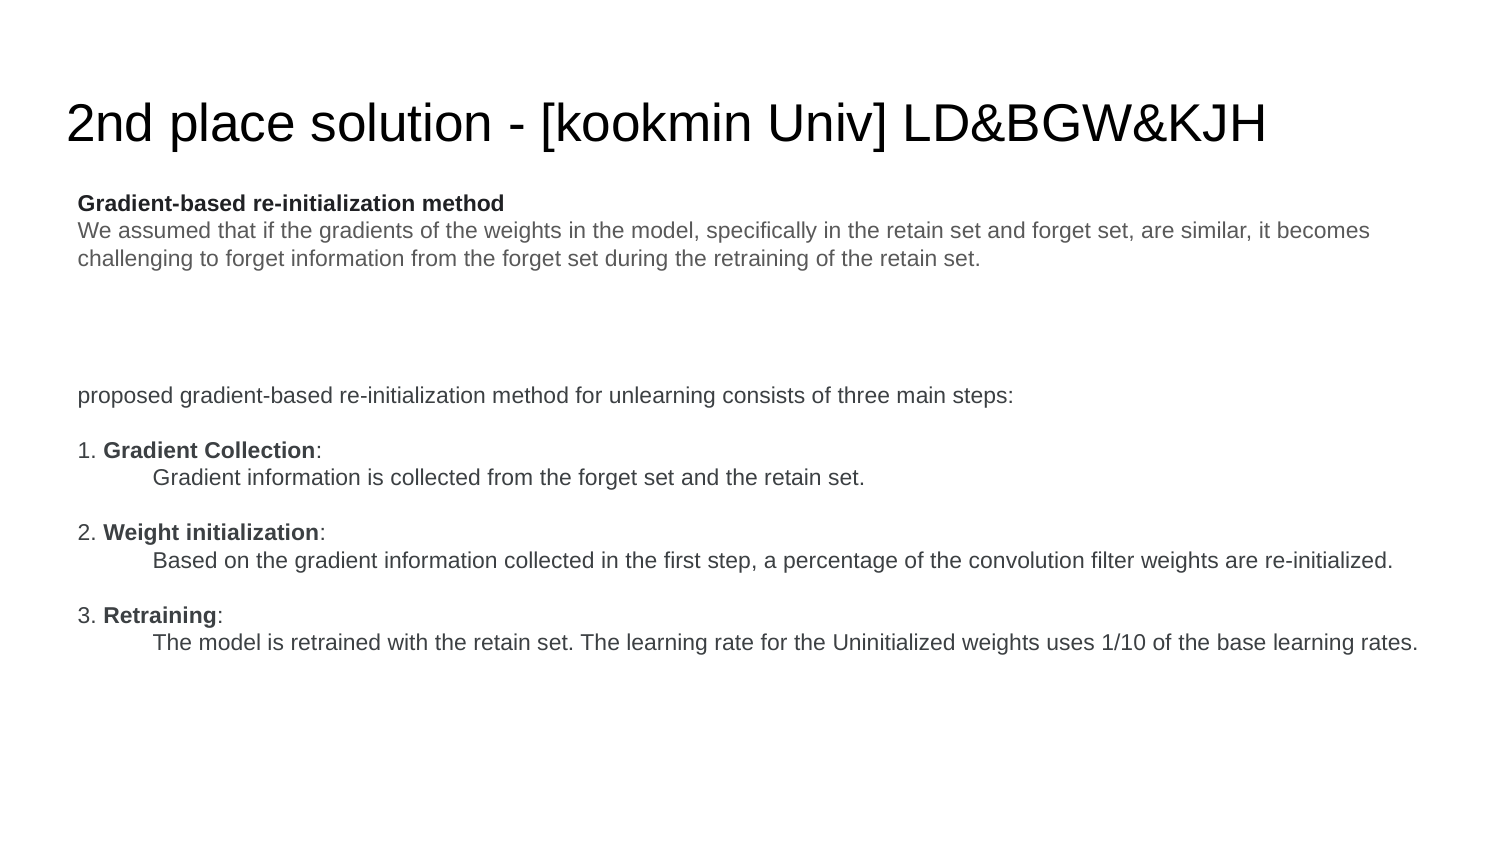

# 2nd place solution - [kookmin Univ] LD&BGW&KJH
Gradient-based re-initialization method
We assumed that if the gradients of the weights in the model, specifically in the retain set and forget set, are similar, it becomes challenging to forget information from the forget set during the retraining of the retain set.

proposed gradient-based re-initialization method for unlearning consists of three main steps:
1. Gradient Collection:
Gradient information is collected from the forget set and the retain set.

2. Weight initialization:
Based on the gradient information collected in the first step, a percentage of the convolution filter weights are re-initialized.

3. Retraining:
The model is retrained with the retain set. The learning rate for the Uninitialized weights uses 1/10 of the base learning rates.